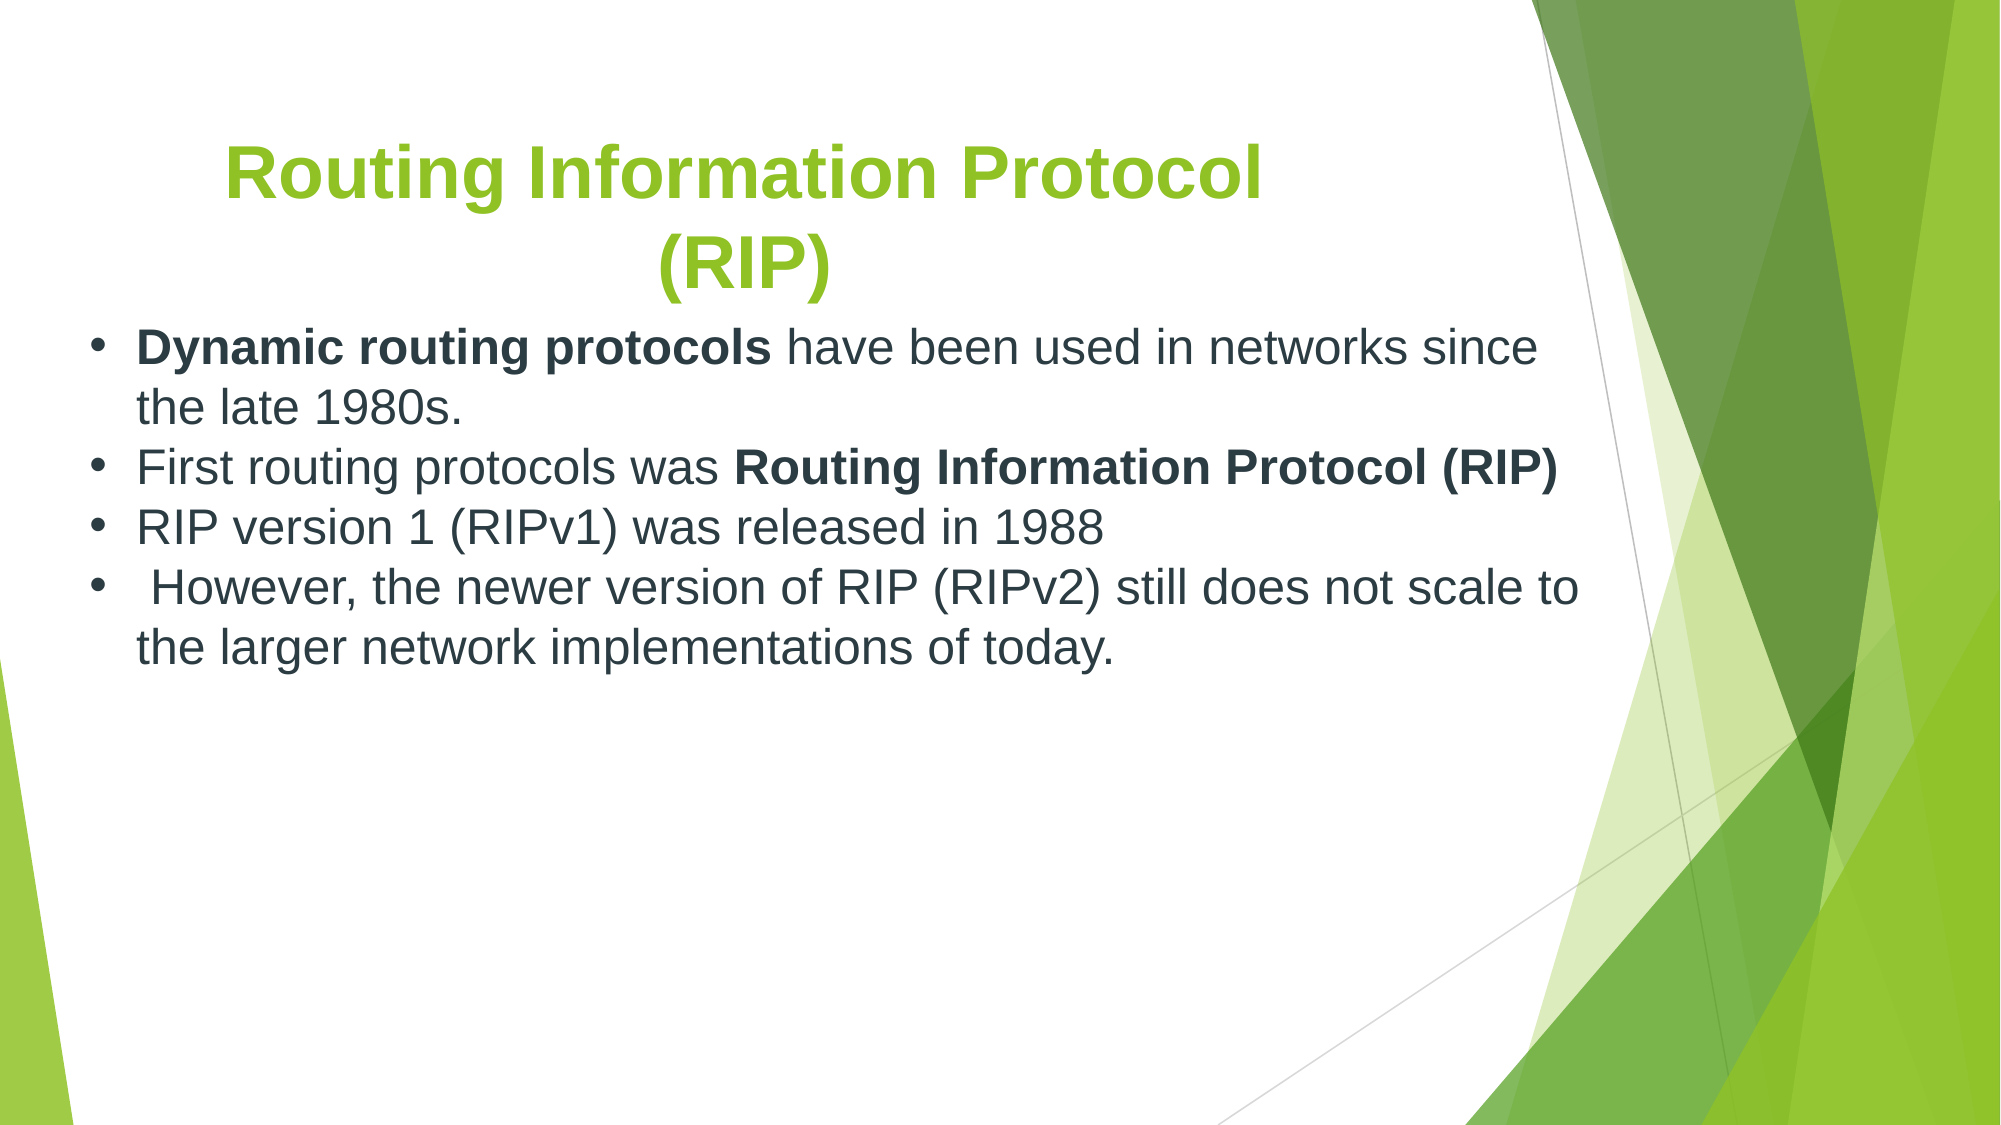

Routing Information Protocol (RIP)
Dynamic routing protocols have been used in networks since the late 1980s.
First routing protocols was Routing Information Protocol (RIP)
RIP version 1 (RIPv1) was released in 1988
 However, the newer version of RIP (RIPv2) still does not scale to the larger network implementations of today.